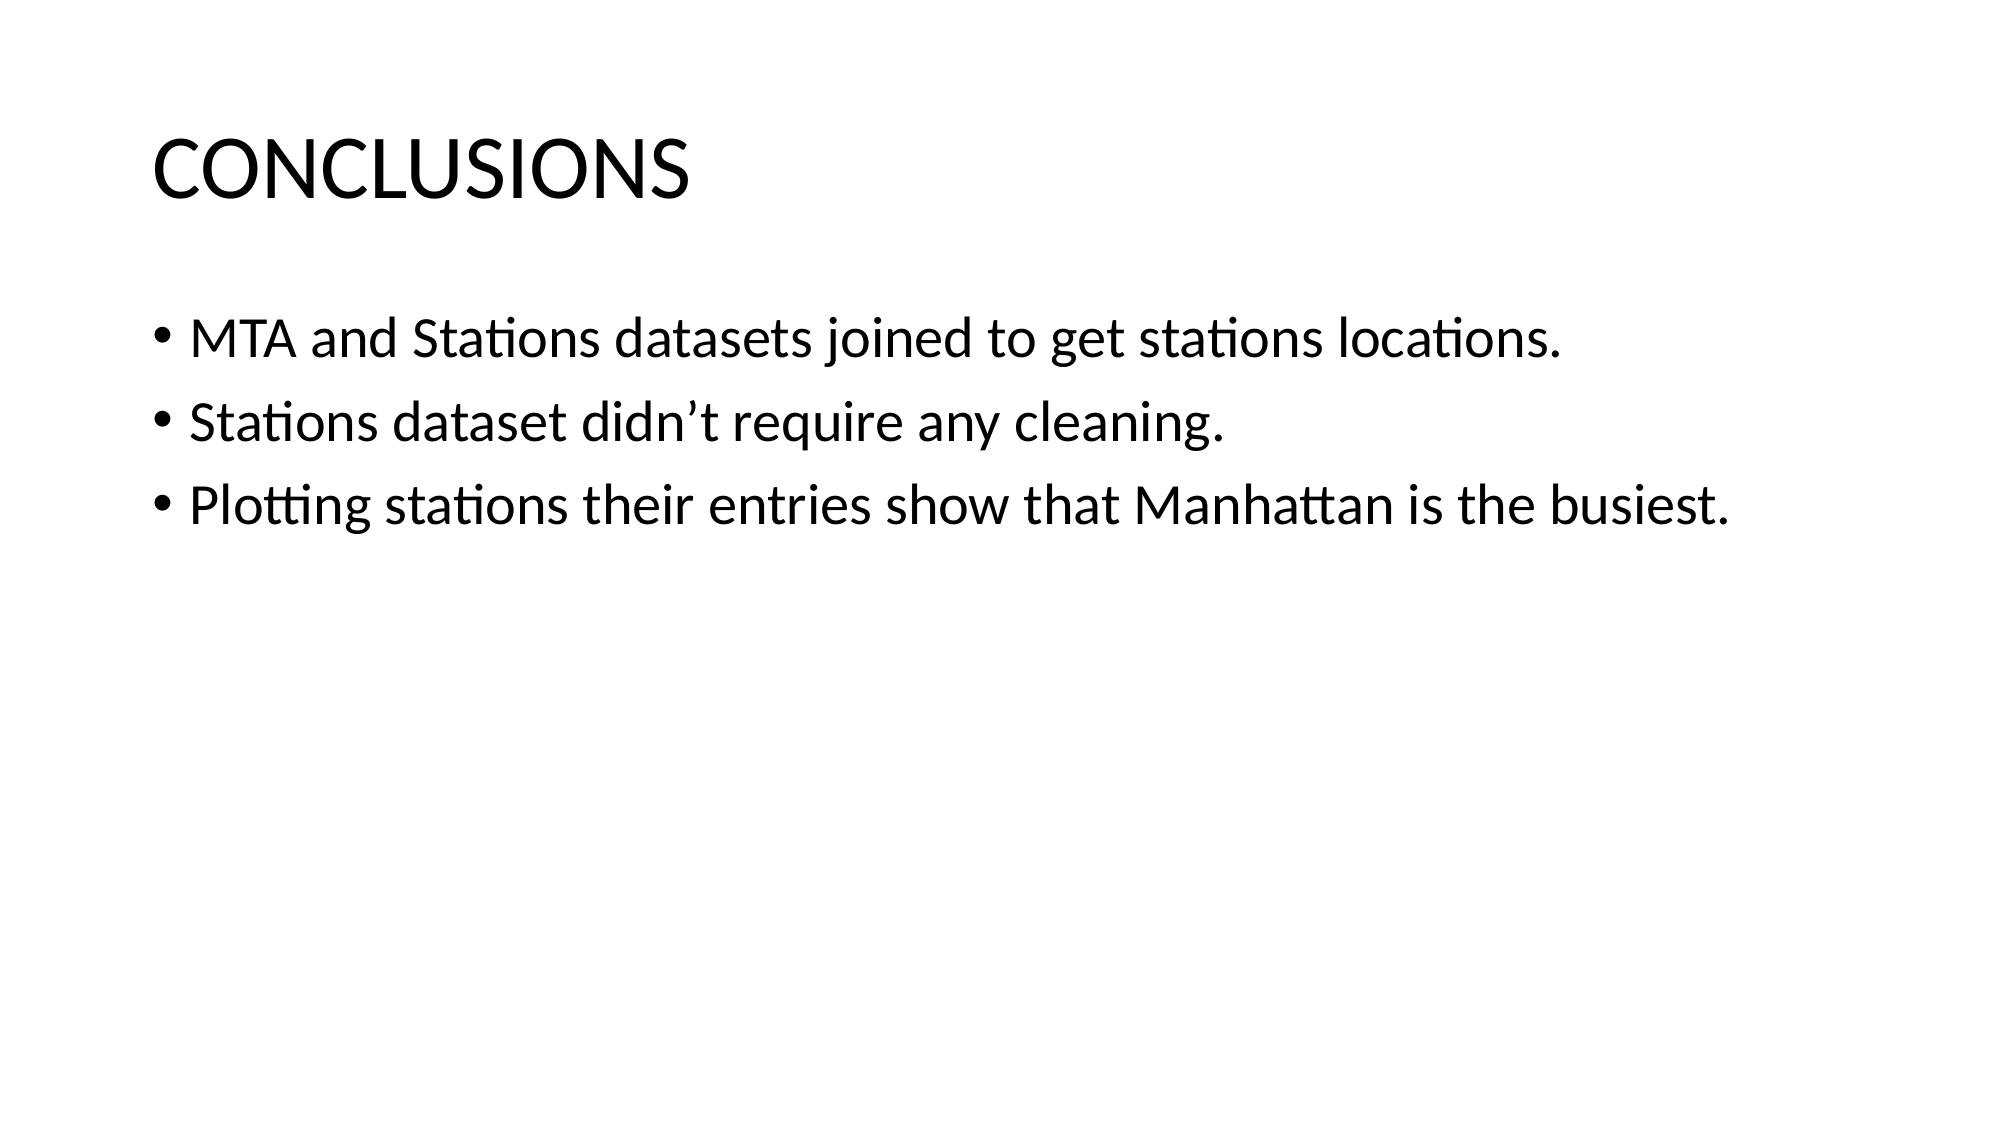

# CONCLUSIONS
MTA and Stations datasets joined to get stations locations.
Stations dataset didn’t require any cleaning.
Plotting stations their entries show that Manhattan is the busiest.